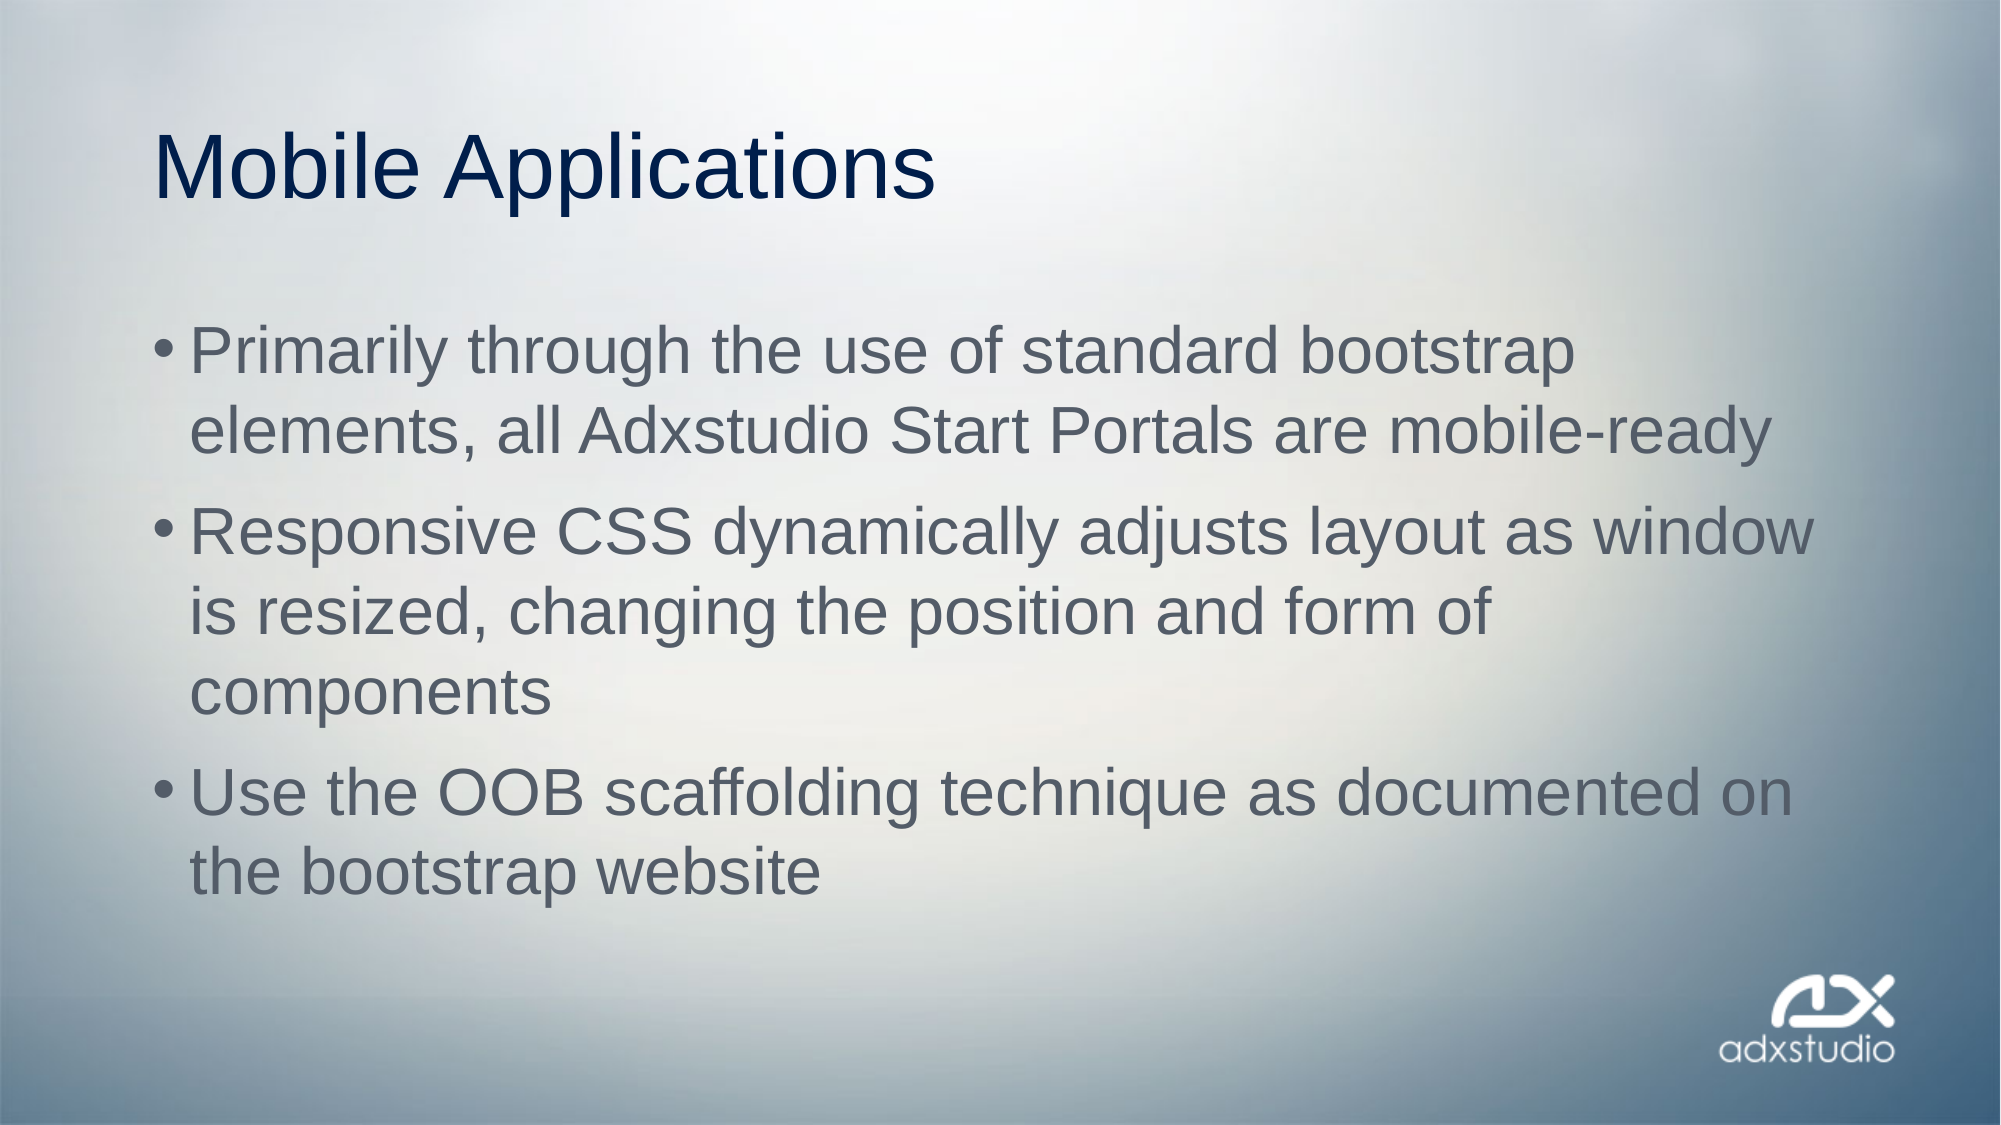

# Mobile Applications
Primarily through the use of standard bootstrap elements, all Adxstudio Start Portals are mobile-ready
Responsive CSS dynamically adjusts layout as window is resized, changing the position and form of components
Use the OOB scaffolding technique as documented on the bootstrap website